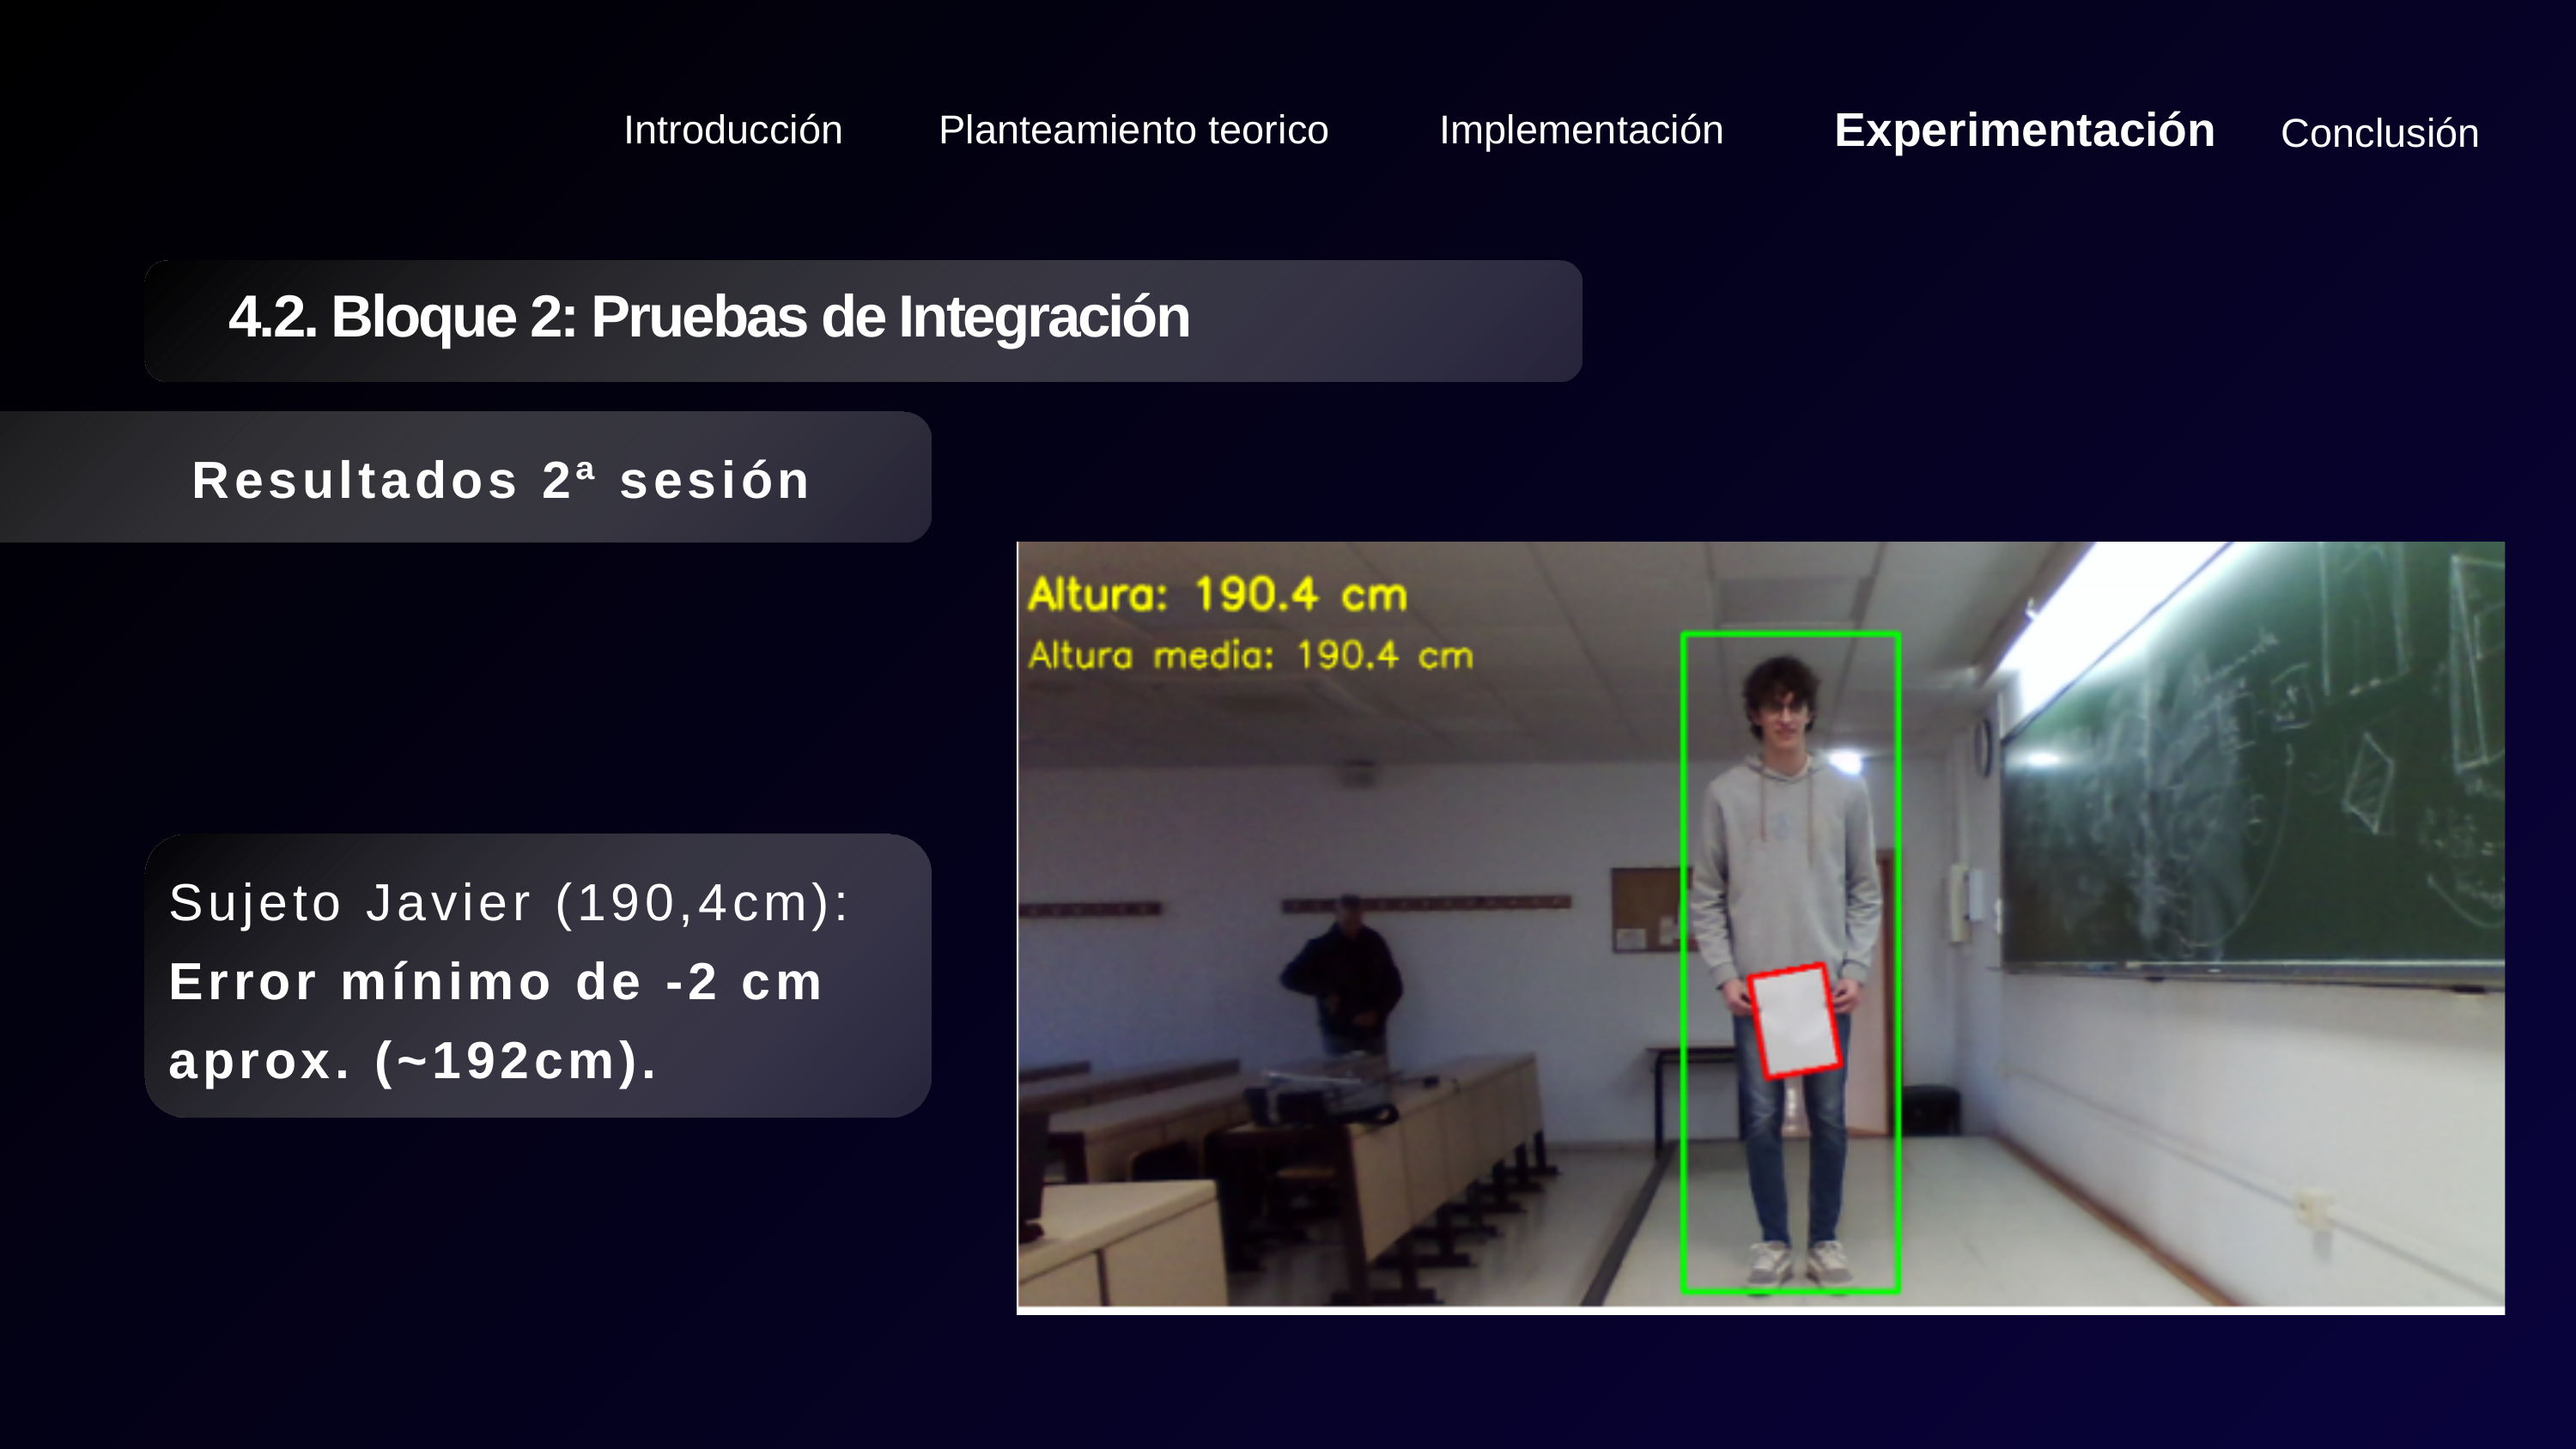

Experimentación
Introducción
Planteamiento teorico
Implementación
Conclusión

4.2. Bloque 2: Pruebas de Integración

Resultados 2ª sesión

Sujeto Javier (190,4cm): Error mínimo de -2 cm aprox. (~192cm).